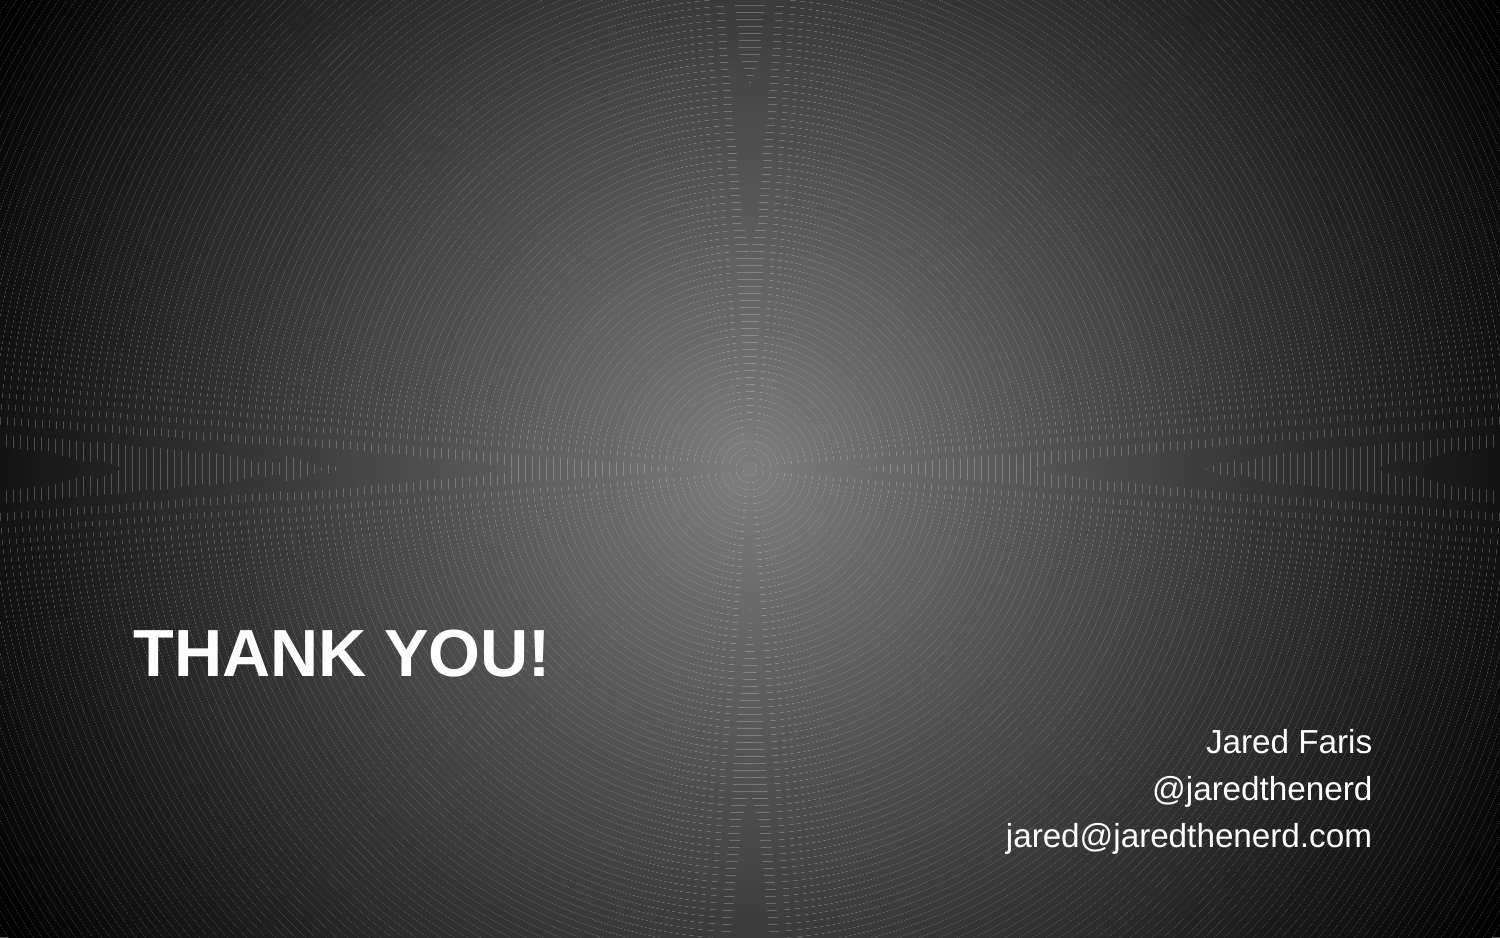

# Thank YOU!
Jared Faris
@jaredthenerd
jared@jaredthenerd.com